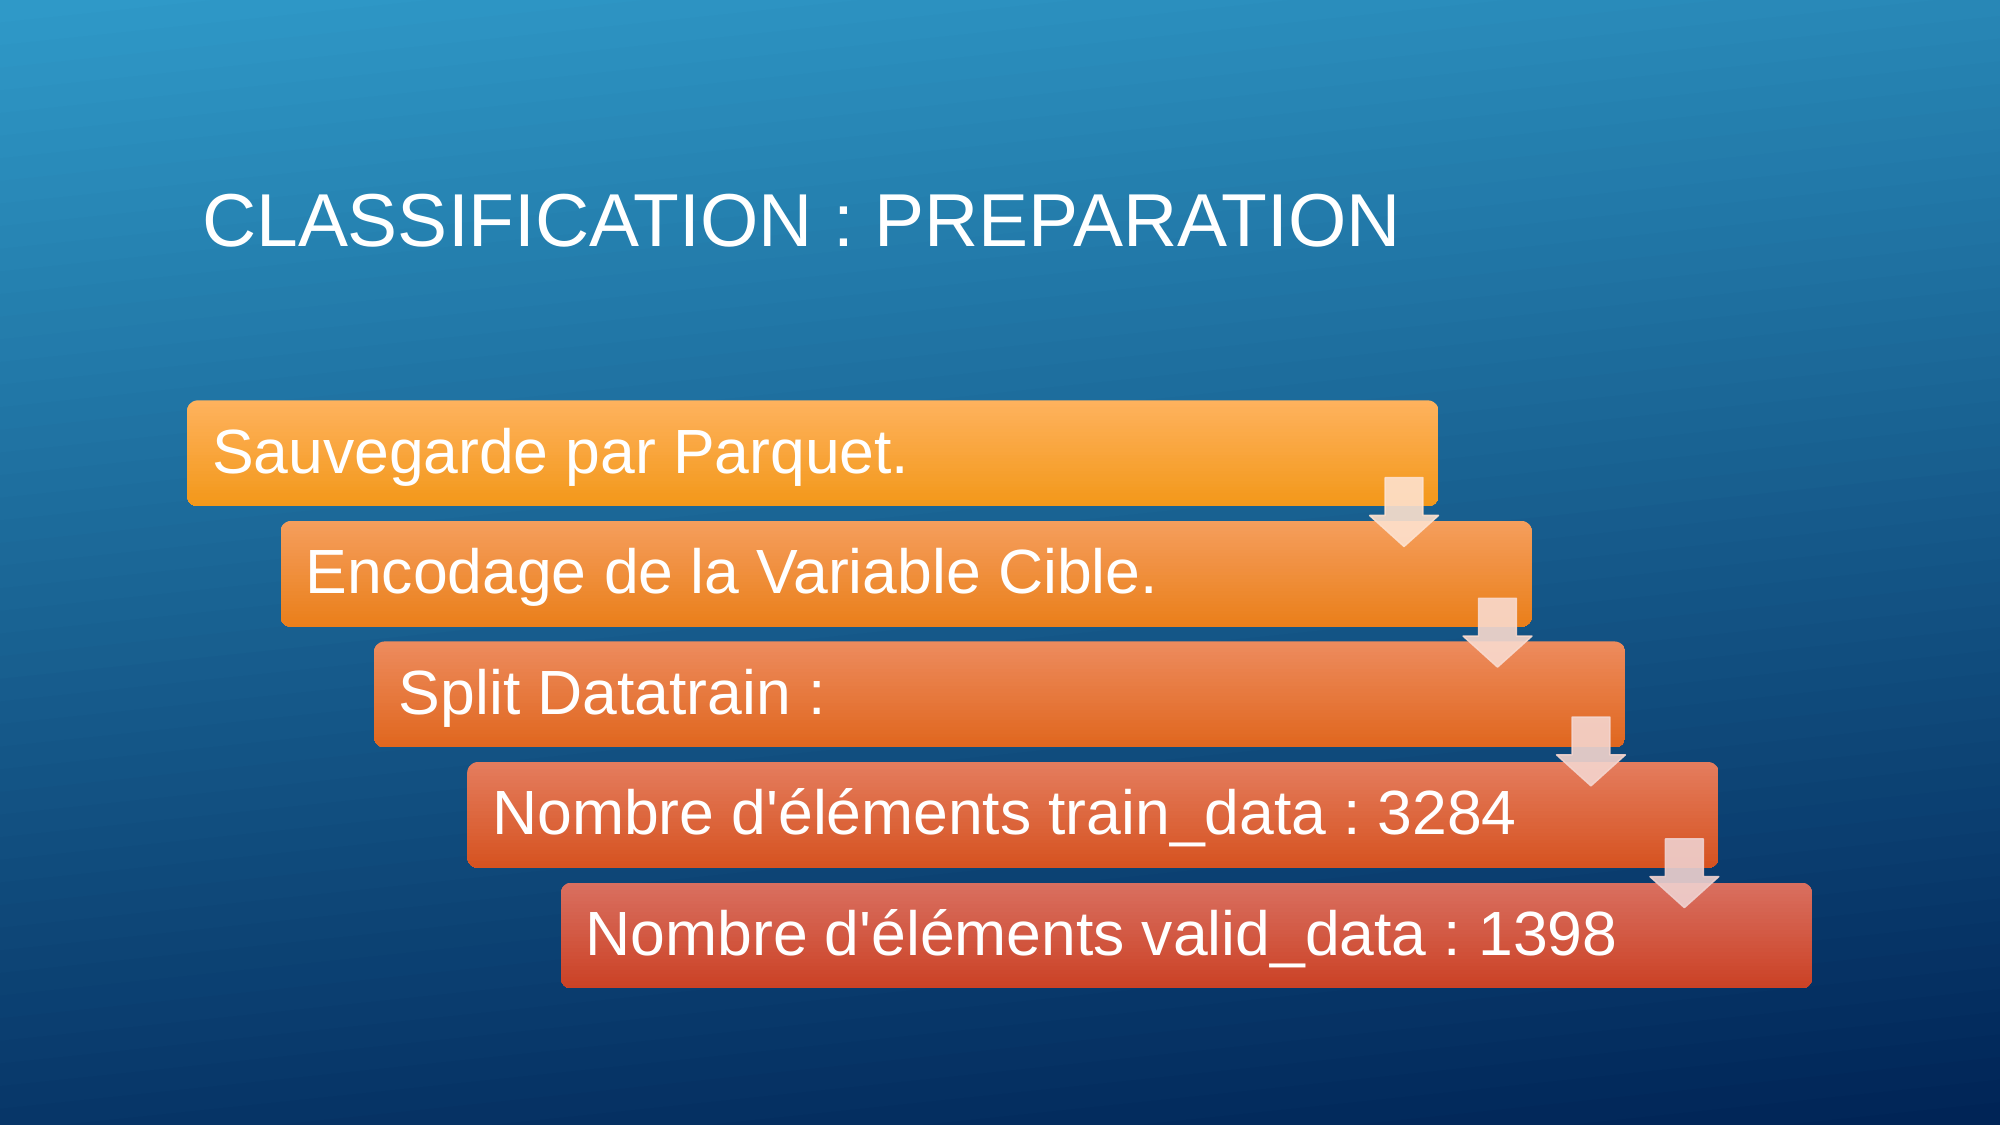

# CLASSIFICATION : PREPARATION
Sauvegarde par Parquet.
Encodage de la Variable Cible.
Split Datatrain :
Nombre d'éléments train_data : 3284
Nombre d'éléments valid_data : 1398